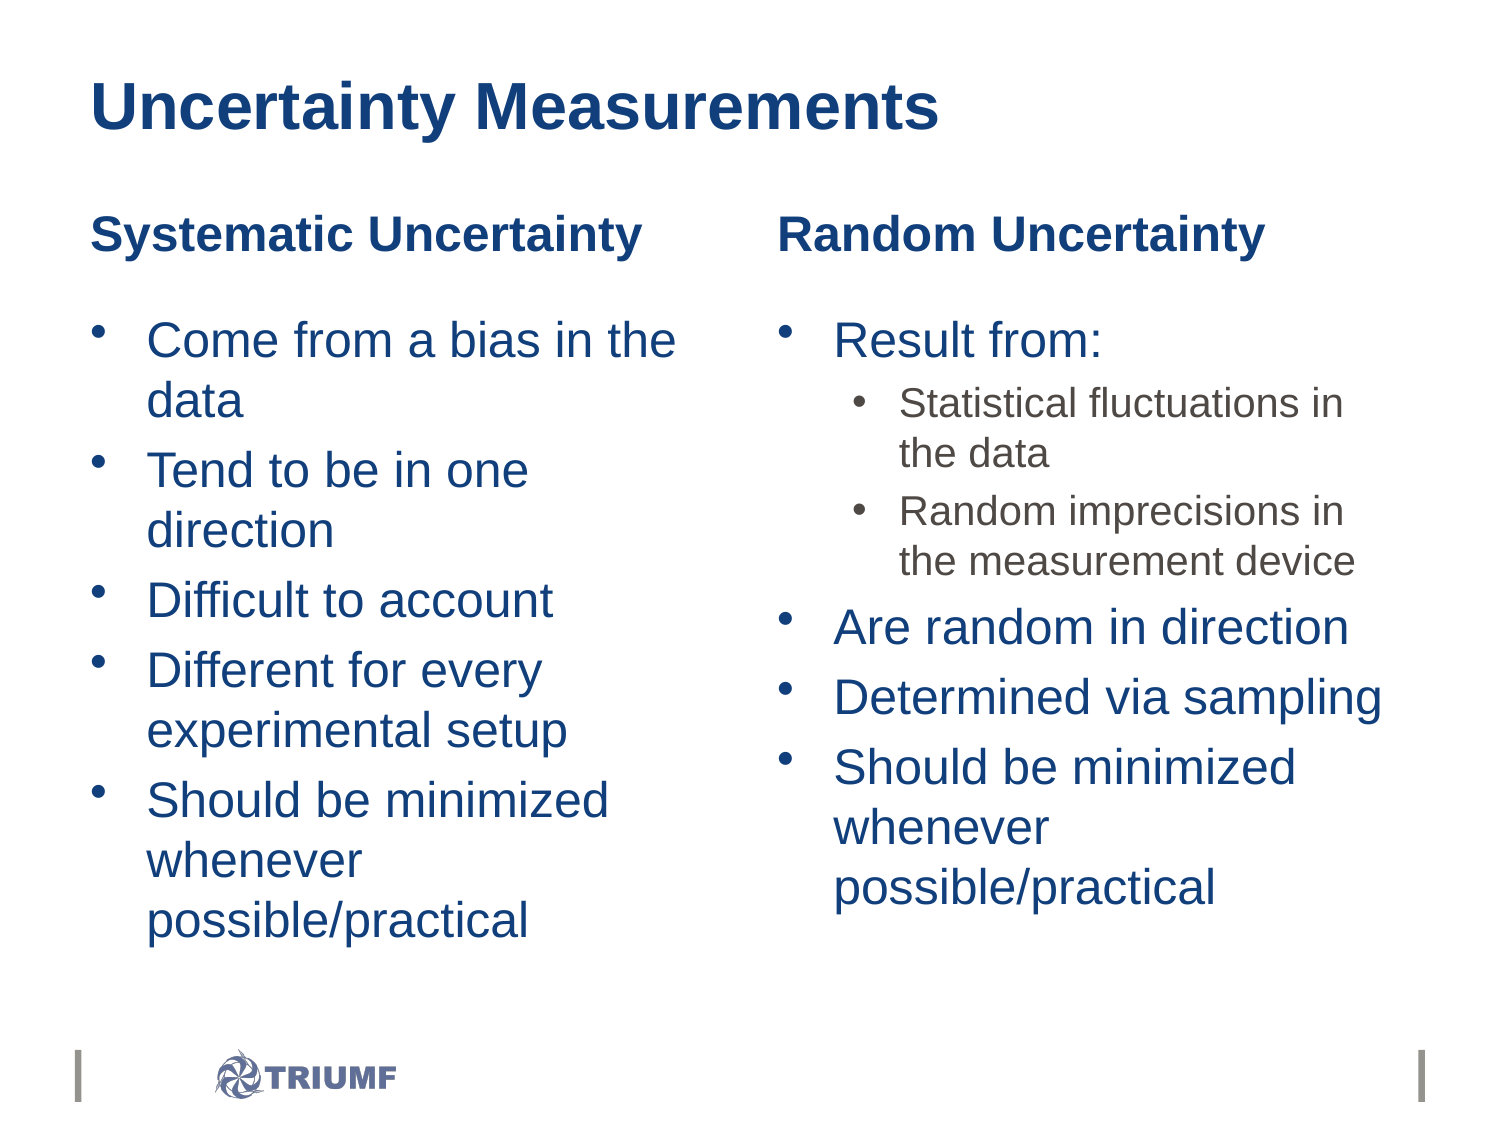

# Uncertainty Measurements
Systematic Uncertainty
Random Uncertainty
Come from a bias in the data
Tend to be in one direction
Difficult to account
Different for every experimental setup
Should be minimized whenever possible/practical
Result from:
Statistical fluctuations in the data
Random imprecisions in the measurement device
Are random in direction
Determined via sampling
Should be minimized whenever possible/practical